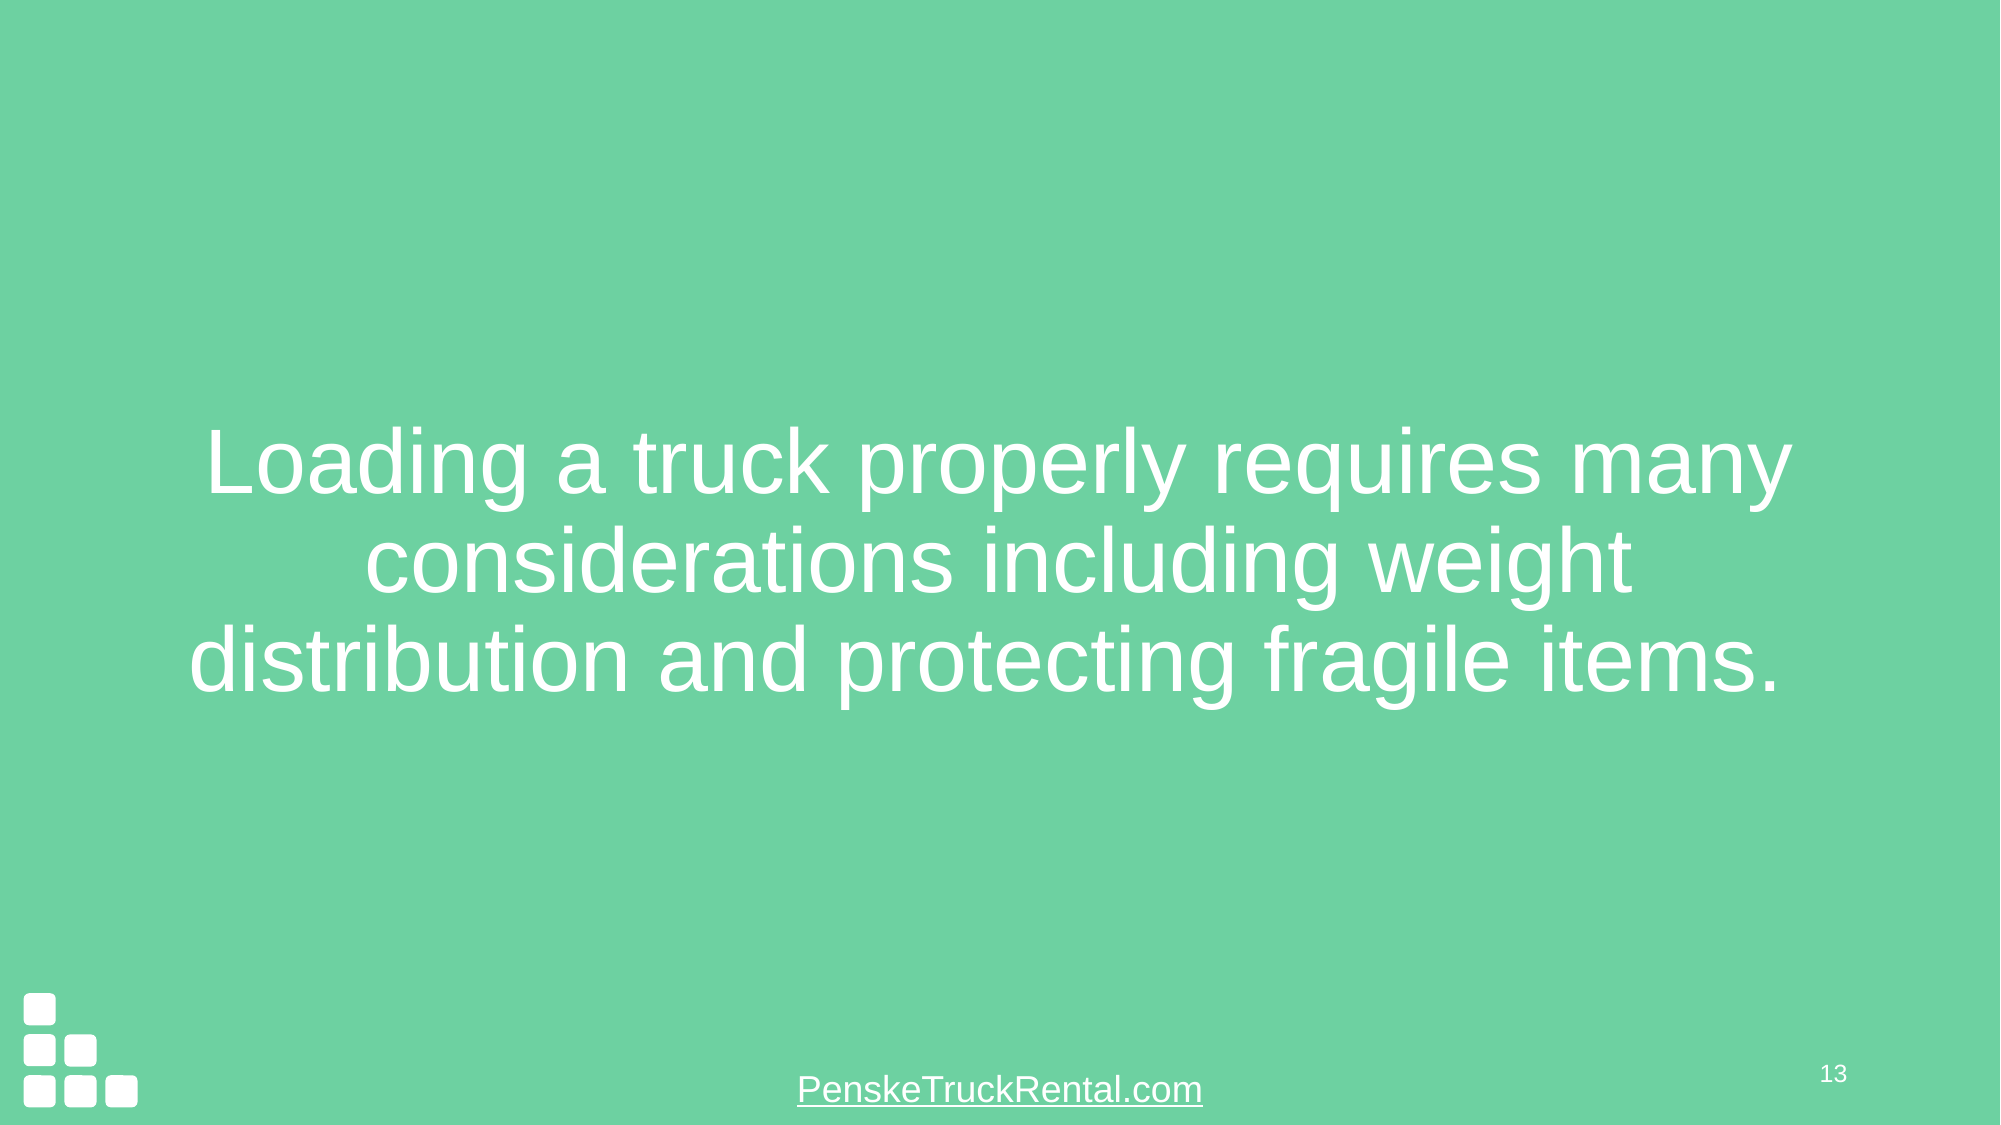

# Loading a truck properly requires many considerations including weight distribution and protecting fragile items.
13
PenskeTruckRental.com